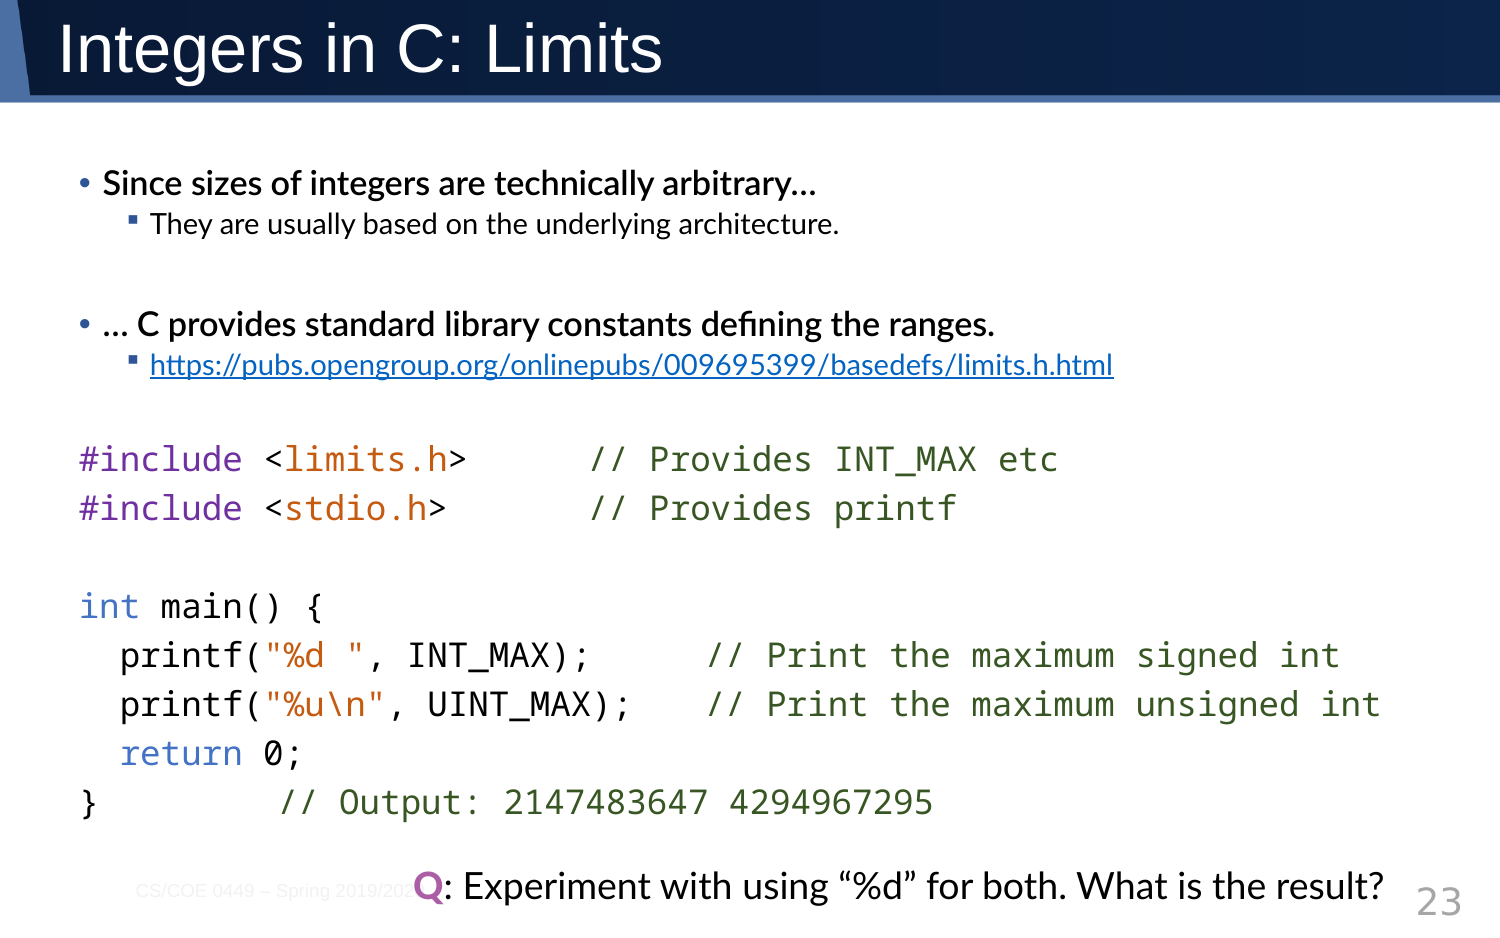

# Integers in C: Limits
Since sizes of integers are technically arbitrary…
They are usually based on the underlying architecture.

… C provides standard library constants defining the ranges.
https://pubs.opengroup.org/onlinepubs/009695399/basedefs/limits.h.html

#include <limits.h>		  // Provides INT_MAX etc
#include <stdio.h>		  // Provides printf

int main() {
  printf("%d ", INT_MAX);	  // Print the maximum signed int
  printf("%u\n", UINT_MAX);	  // Print the maximum unsigned int
  return 0;
}		    // Output: 2147483647 4294967295
Q: Experiment with using “%d” for both. What is the result?
CS/COE 0449 – Spring 2019/2020
23